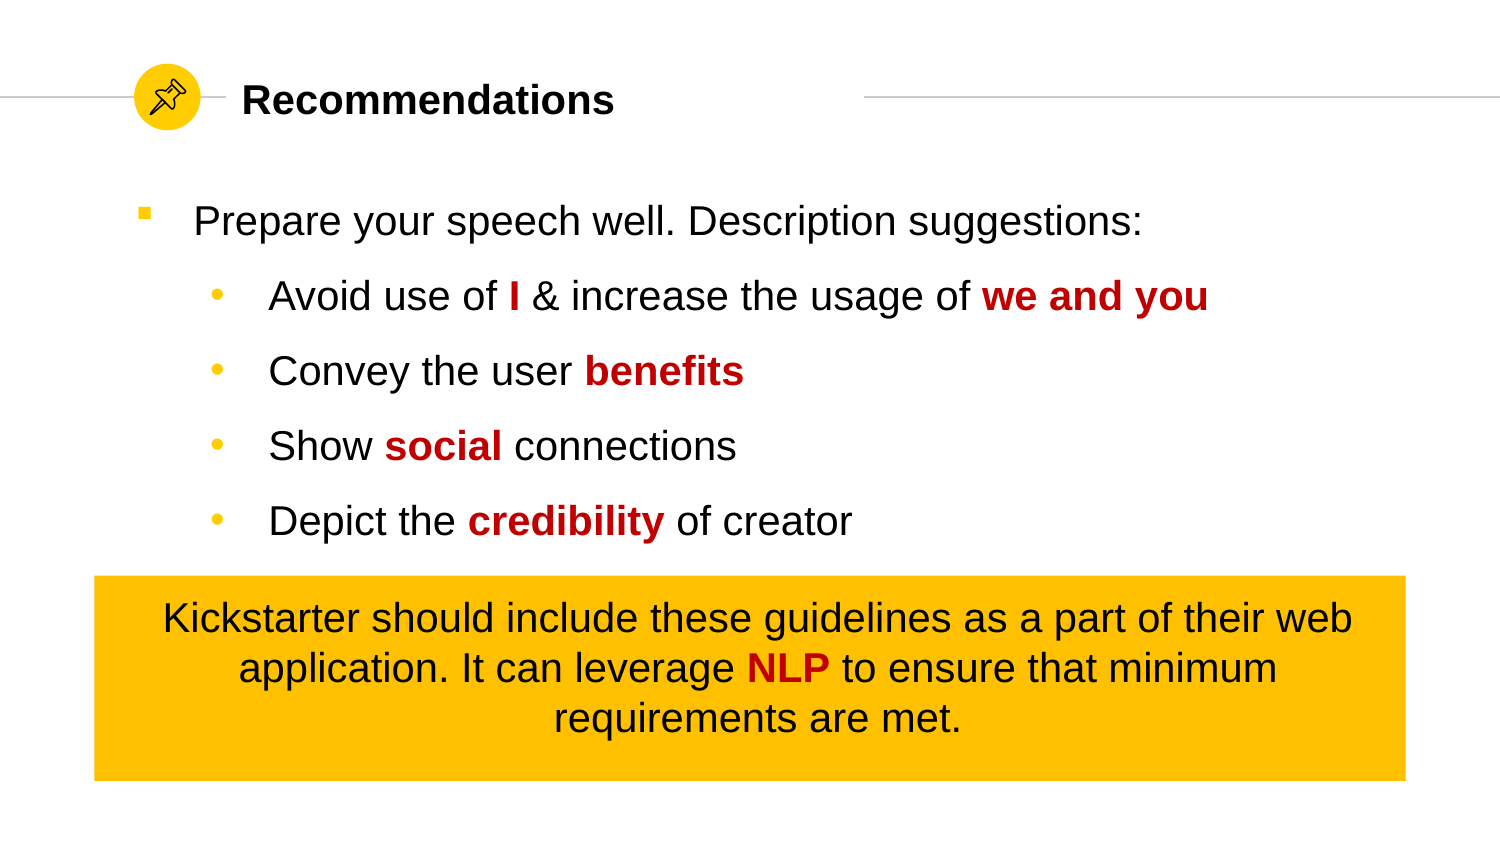

# Recommendations

Prepare your speech well. Description suggestions:
Avoid use of I & increase the usage of we and you
Convey the user benefits
Show social connections
Depict the credibility of creator
Kickstarter should include these guidelines as a part of their web application. It can leverage NLP to ensure that minimum requirements are met.